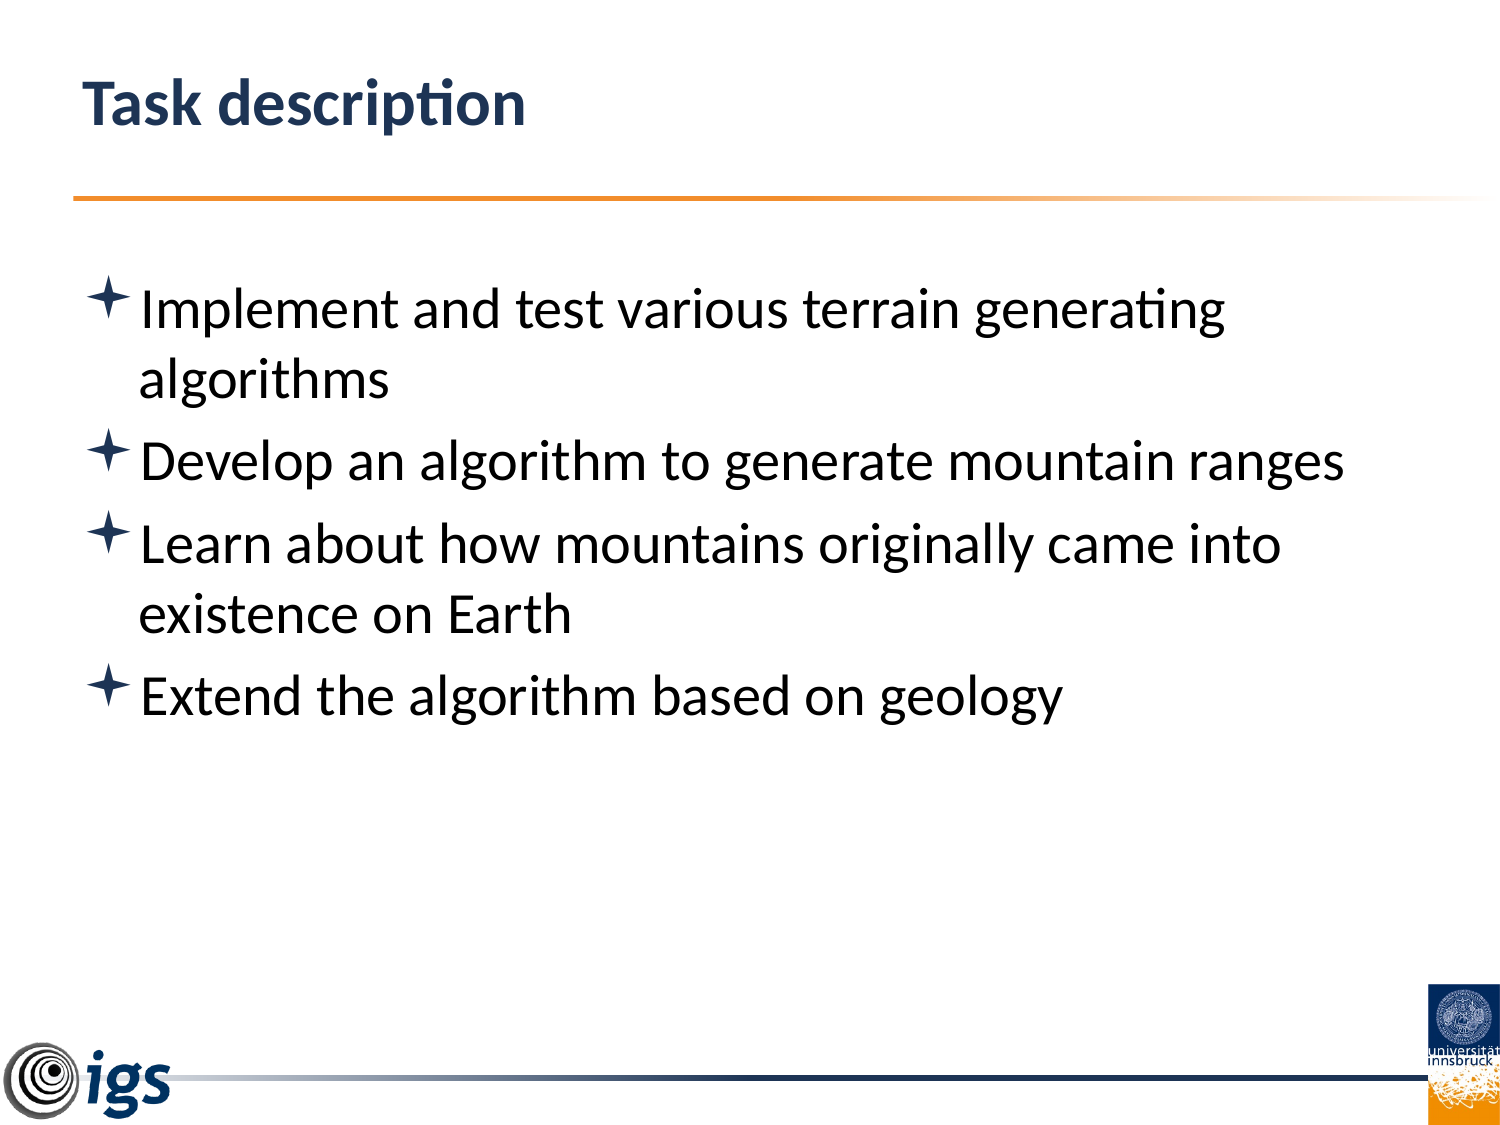

# Task description
Implement and test various terrain generating algorithms
Develop an algorithm to generate mountain ranges
Learn about how mountains originally came into existence on Earth
Extend the algorithm based on geology
3